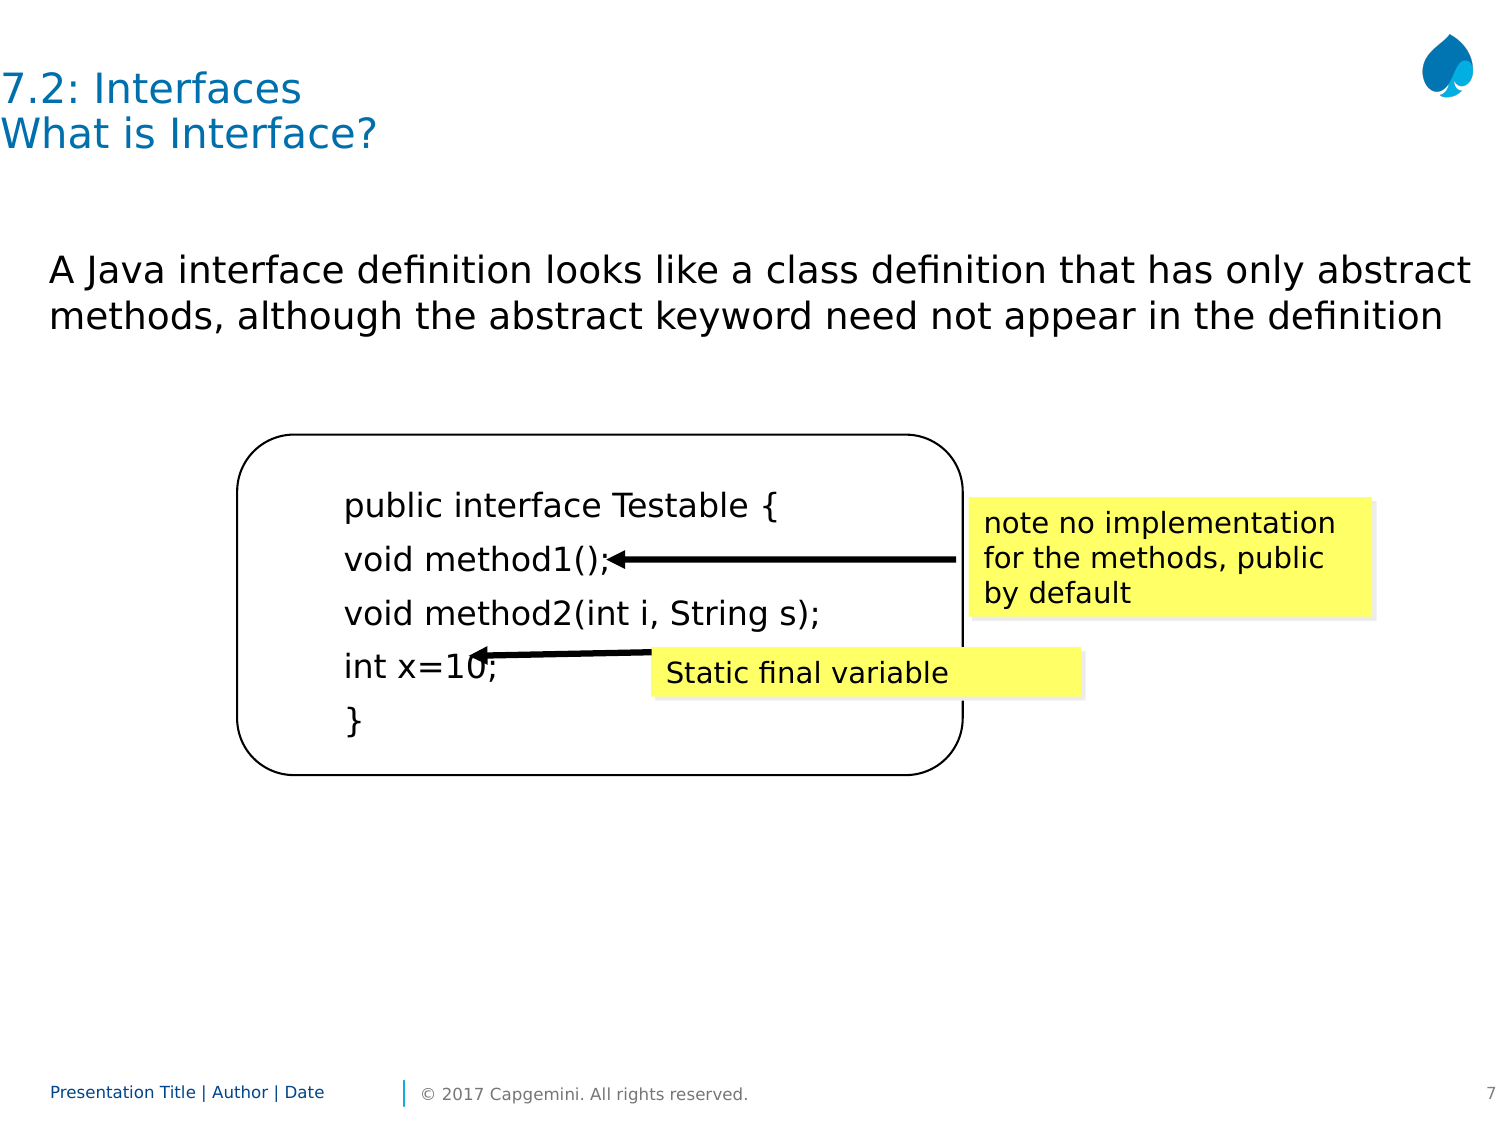

7.2: Interfaces
What is Interface?
A Java interface definition looks like a class definition that has only abstract methods, although the abstract keyword need not appear in the definition
public interface Testable {
void method1();
void method2(int i, String s);
int x=10;
}
note no implementation for the methods, public by default

Static final variable